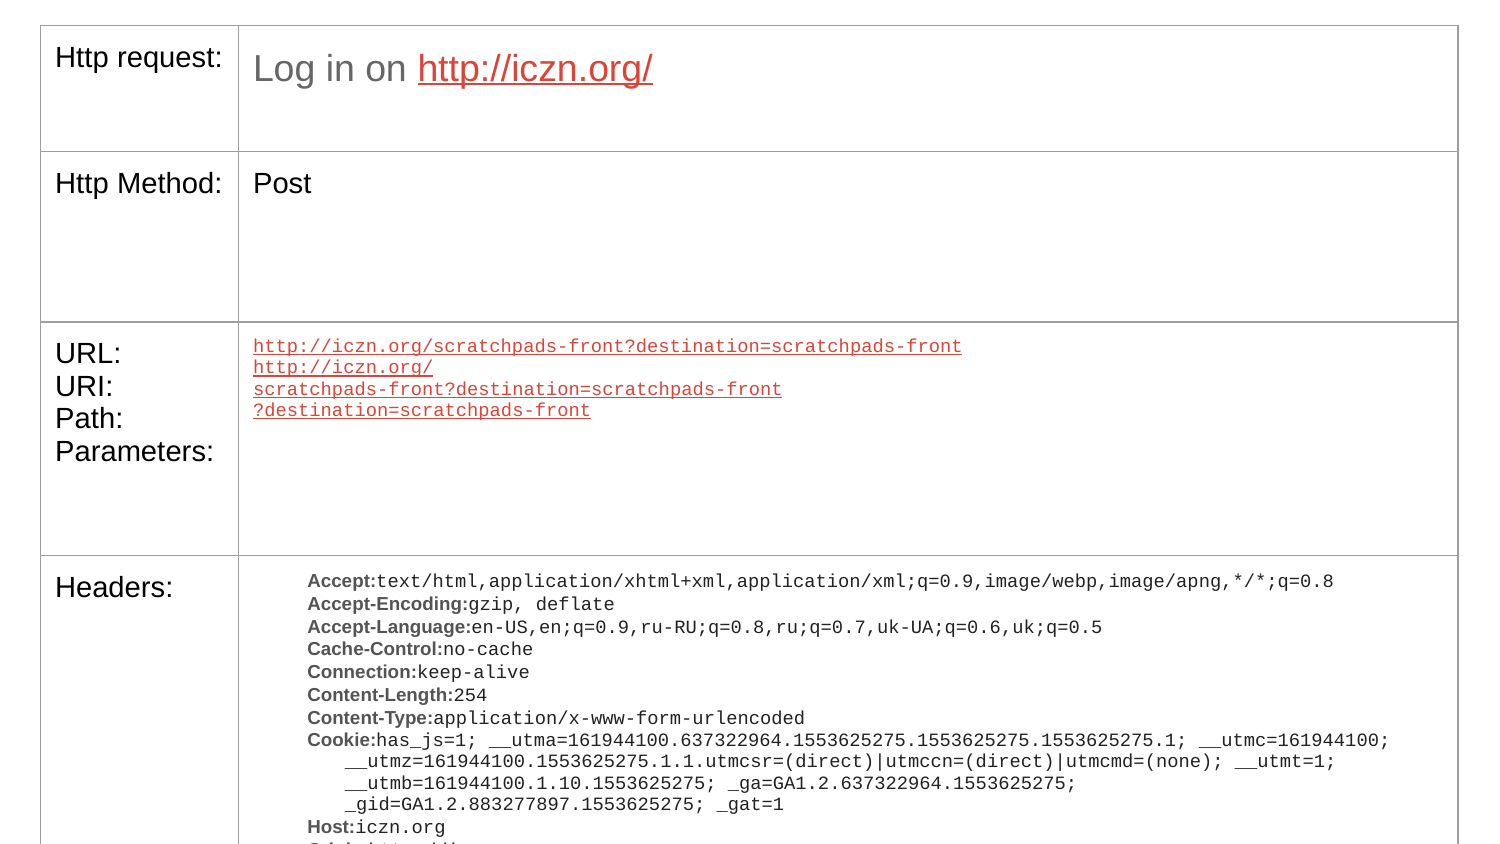

| Http request: | Log in on http://iczn.org/ |
| --- | --- |
| Http Method: | Post |
| URL: URI: Path: Parameters: | http://iczn.org/scratchpads-front?destination=scratchpads-front http://iczn.org/ scratchpads-front?destination=scratchpads-front ?destination=scratchpads-front |
| Headers: | Accept:text/html,application/xhtml+xml,application/xml;q=0.9,image/webp,image/apng,\*/\*;q=0.8 Accept-Encoding:gzip, deflate Accept-Language:en-US,en;q=0.9,ru-RU;q=0.8,ru;q=0.7,uk-UA;q=0.6,uk;q=0.5 Cache-Control:no-cache Connection:keep-alive Content-Length:254 Content-Type:application/x-www-form-urlencoded Cookie:has\_js=1; \_\_utma=161944100.637322964.1553625275.1553625275.1553625275.1; \_\_utmc=161944100; \_\_utmz=161944100.1553625275.1.1.utmcsr=(direct)|utmccn=(direct)|utmcmd=(none); \_\_utmt=1; \_\_utmb=161944100.1.10.1553625275; \_ga=GA1.2.637322964.1553625275; \_gid=GA1.2.883277897.1553625275; \_gat=1 Host:iczn.org Origin:http://iczn.org Pragma:no-cache Referer:http://iczn.org/ Upgrade-Insecure-Requests:1 User-Agent:Mozilla/5.0 (Windows NT 10.0; Win64; x64) AppleWebKit/537.36 (KHTML, like Gecko) Chrome/72.0.3626.121 Safari/537.36 X-Compress:null |
| Body: | name:123 pass:123 openid\_identifier: op:Log in remember\_me:1 form\_build\_id:form-mJpIBtYHdk7vo-NNQZM5wpD0IV4ToFb0sfl6zj3nGfc form\_id:user\_login\_block openid.return\_to:http://iczn.org/openid/authenticate?destination=scratchpads-front feed\_me: |